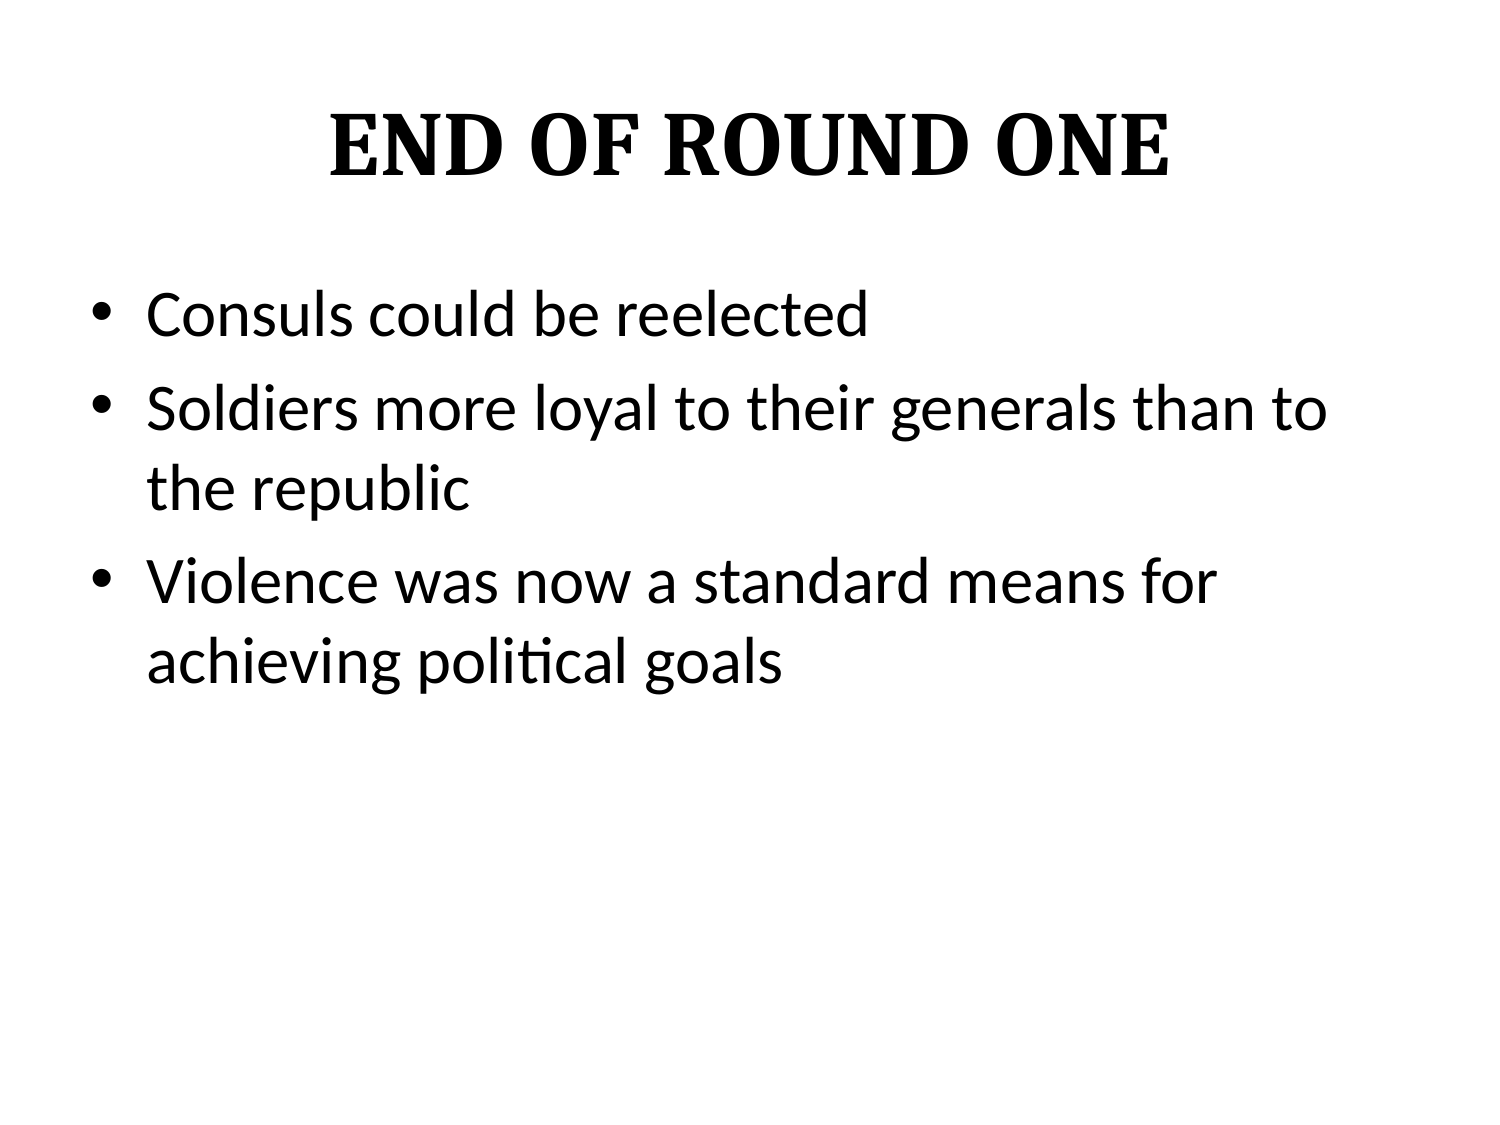

# End of Round One
Consuls could be reelected
Soldiers more loyal to their generals than to the republic
Violence was now a standard means for achieving political goals